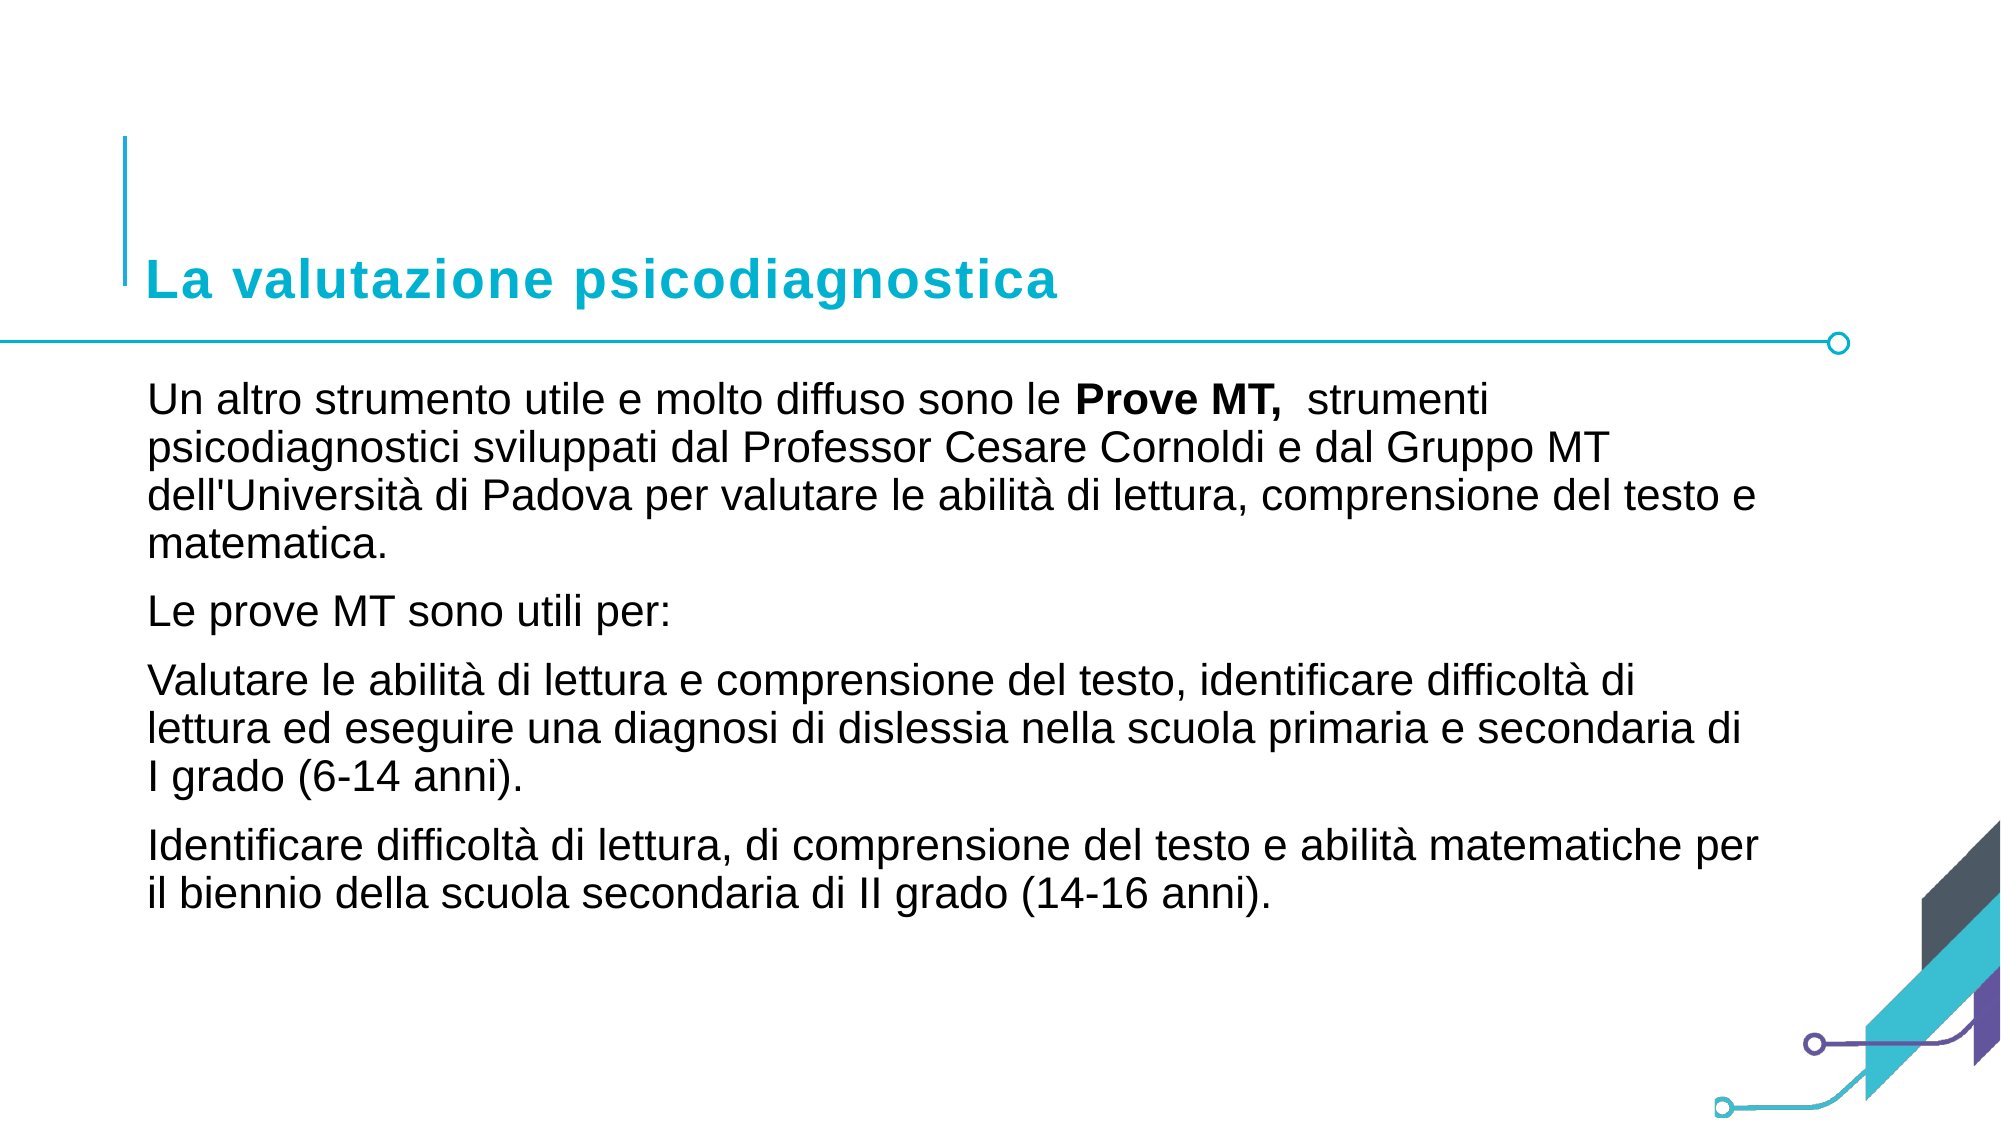

# La valutazione psicodiagnostica
Un altro strumento utile e molto diffuso sono le Prove MT,  strumenti psicodiagnostici sviluppati dal Professor Cesare Cornoldi e dal Gruppo MT dell'Università di Padova per valutare le abilità di lettura, comprensione del testo e matematica.
Le prove MT sono utili per:
Valutare le abilità di lettura e comprensione del testo, identificare difficoltà di lettura ed eseguire una diagnosi di dislessia nella scuola primaria e secondaria di I grado (6-14 anni).
Identificare difficoltà di lettura, di comprensione del testo e abilità matematiche per il biennio della scuola secondaria di II grado (14-16 anni).